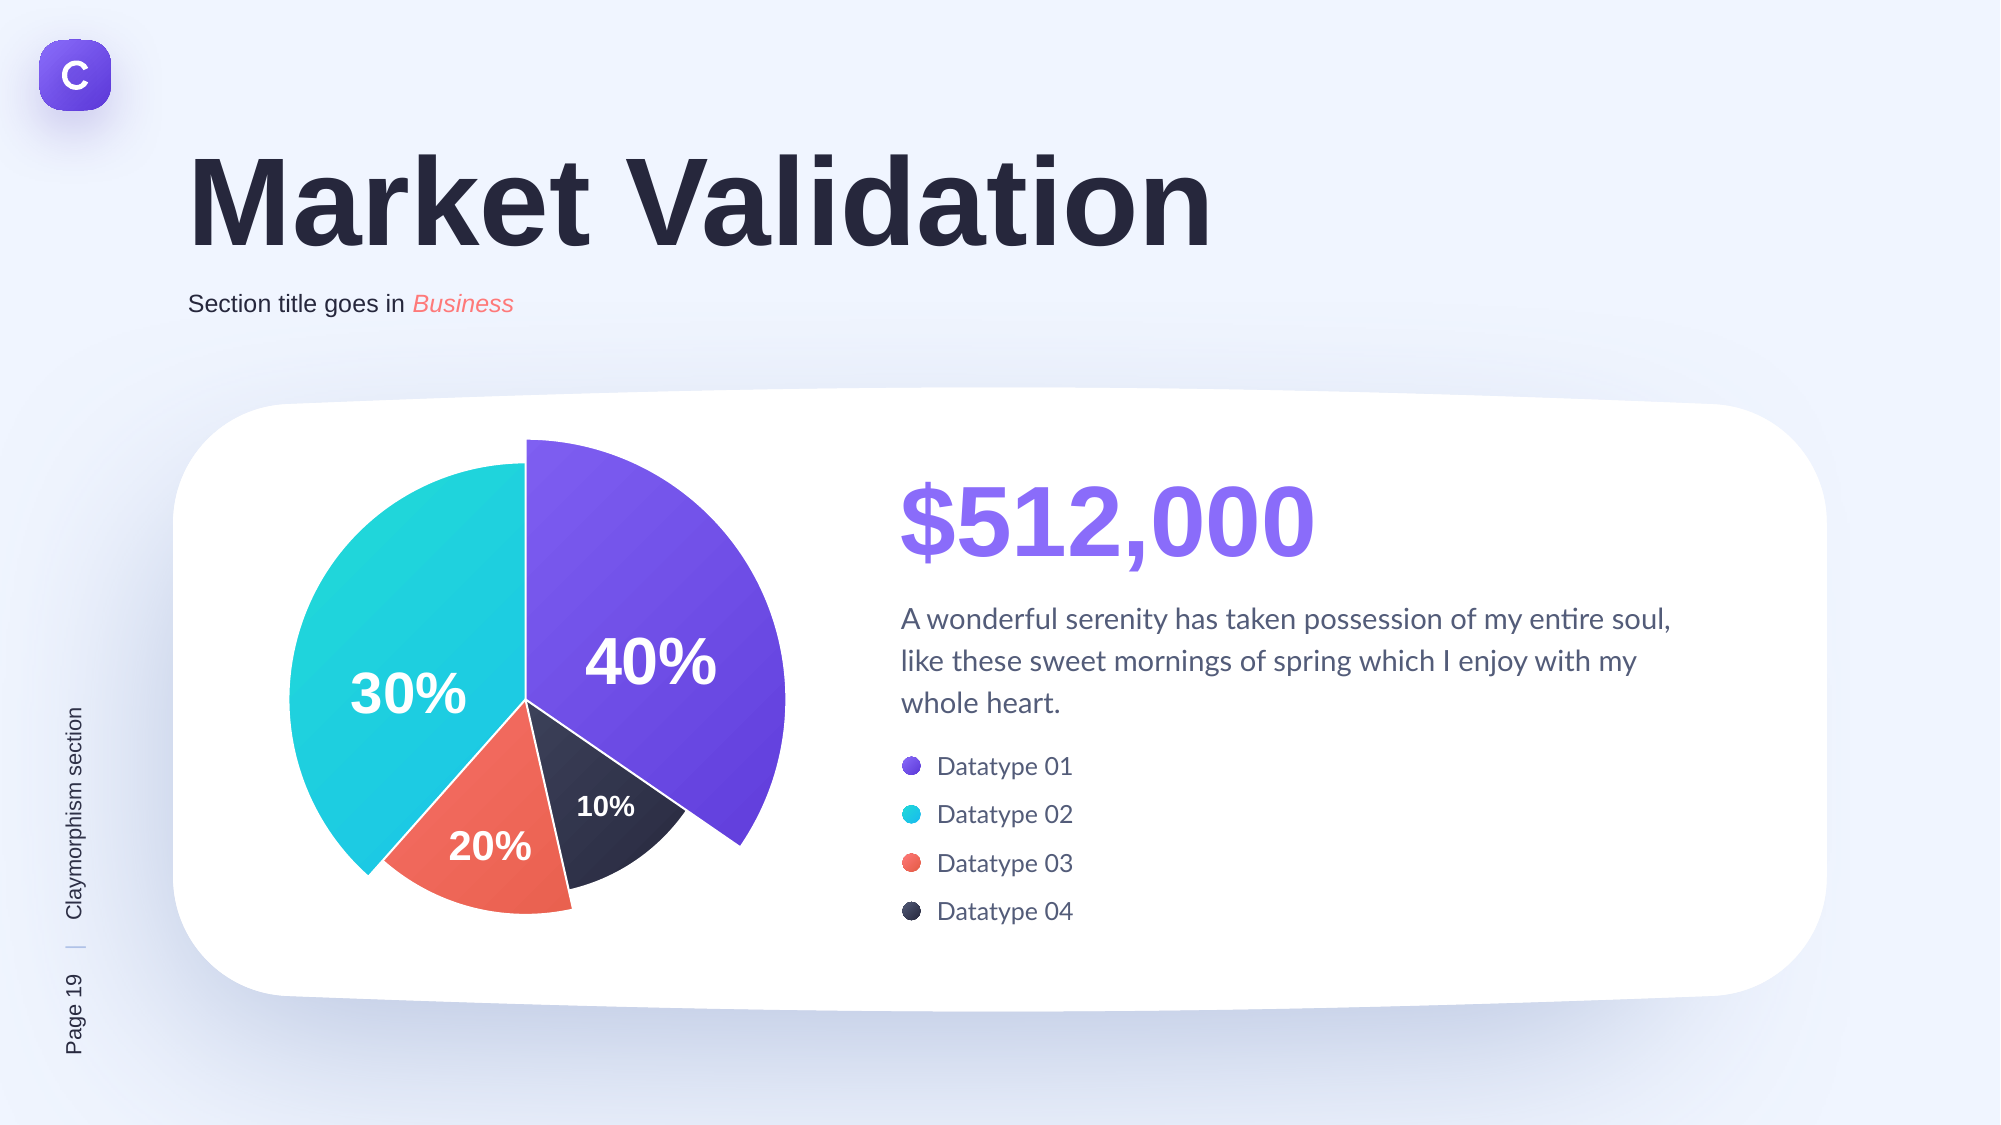

Market Validation
Section title goes in Business

$512,000
A wonderful serenity has taken possession of my entire soul, like these sweet mornings of spring which I enjoy with my whole heart.
40%
30%
Datatype 01

10%
Datatype 02

20%
Datatype 03

Datatype 04